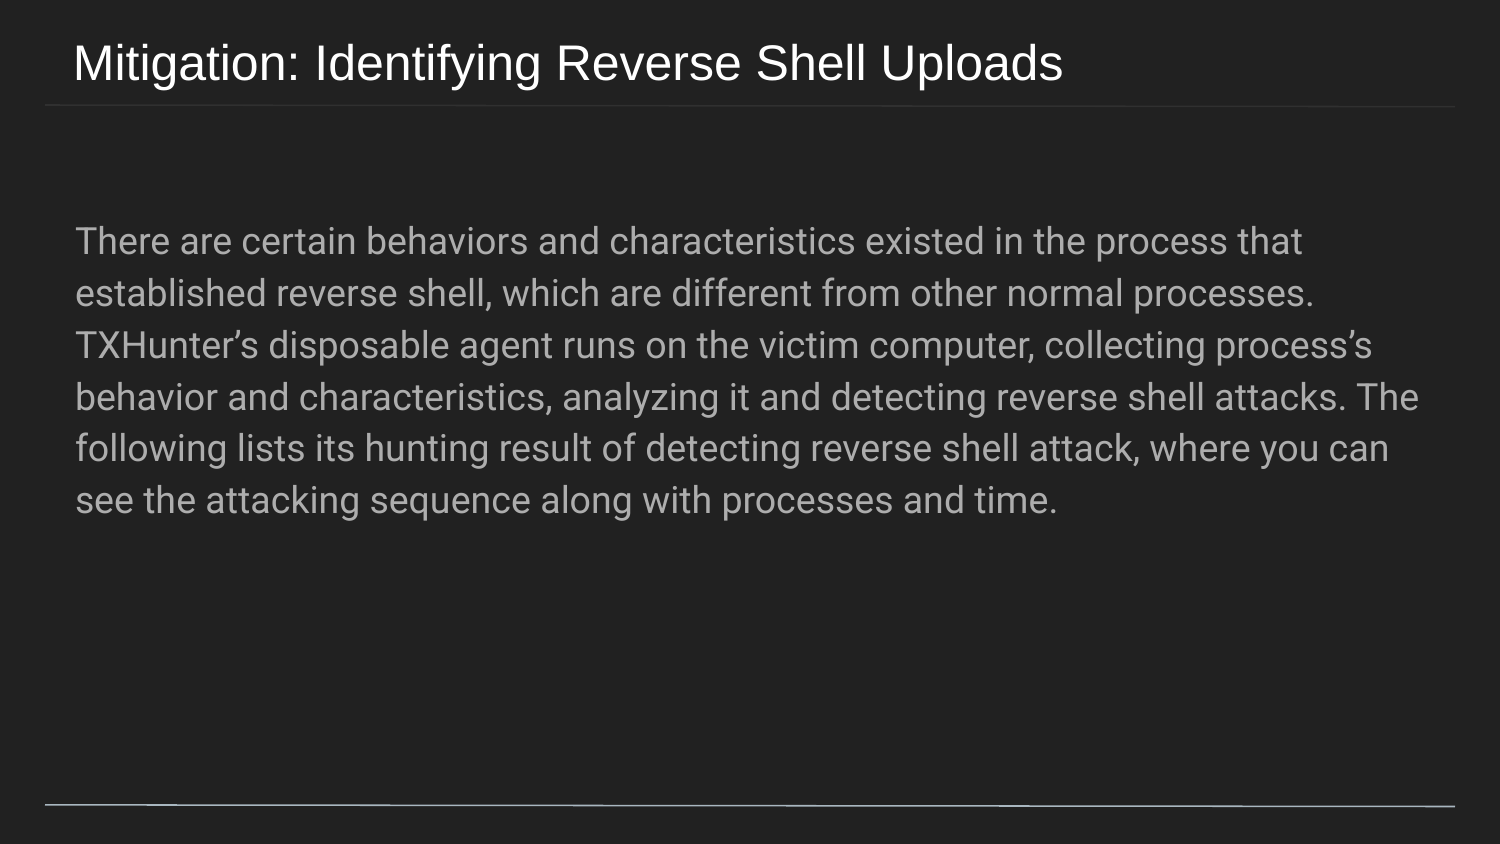

# Mitigation: Identifying Reverse Shell Uploads
There are certain behaviors and characteristics existed in the process that established reverse shell, which are different from other normal processes. TXHunter’s disposable agent runs on the victim computer, collecting process’s behavior and characteristics, analyzing it and detecting reverse shell attacks. The following lists its hunting result of detecting reverse shell attack, where you can see the attacking sequence along with processes and time.